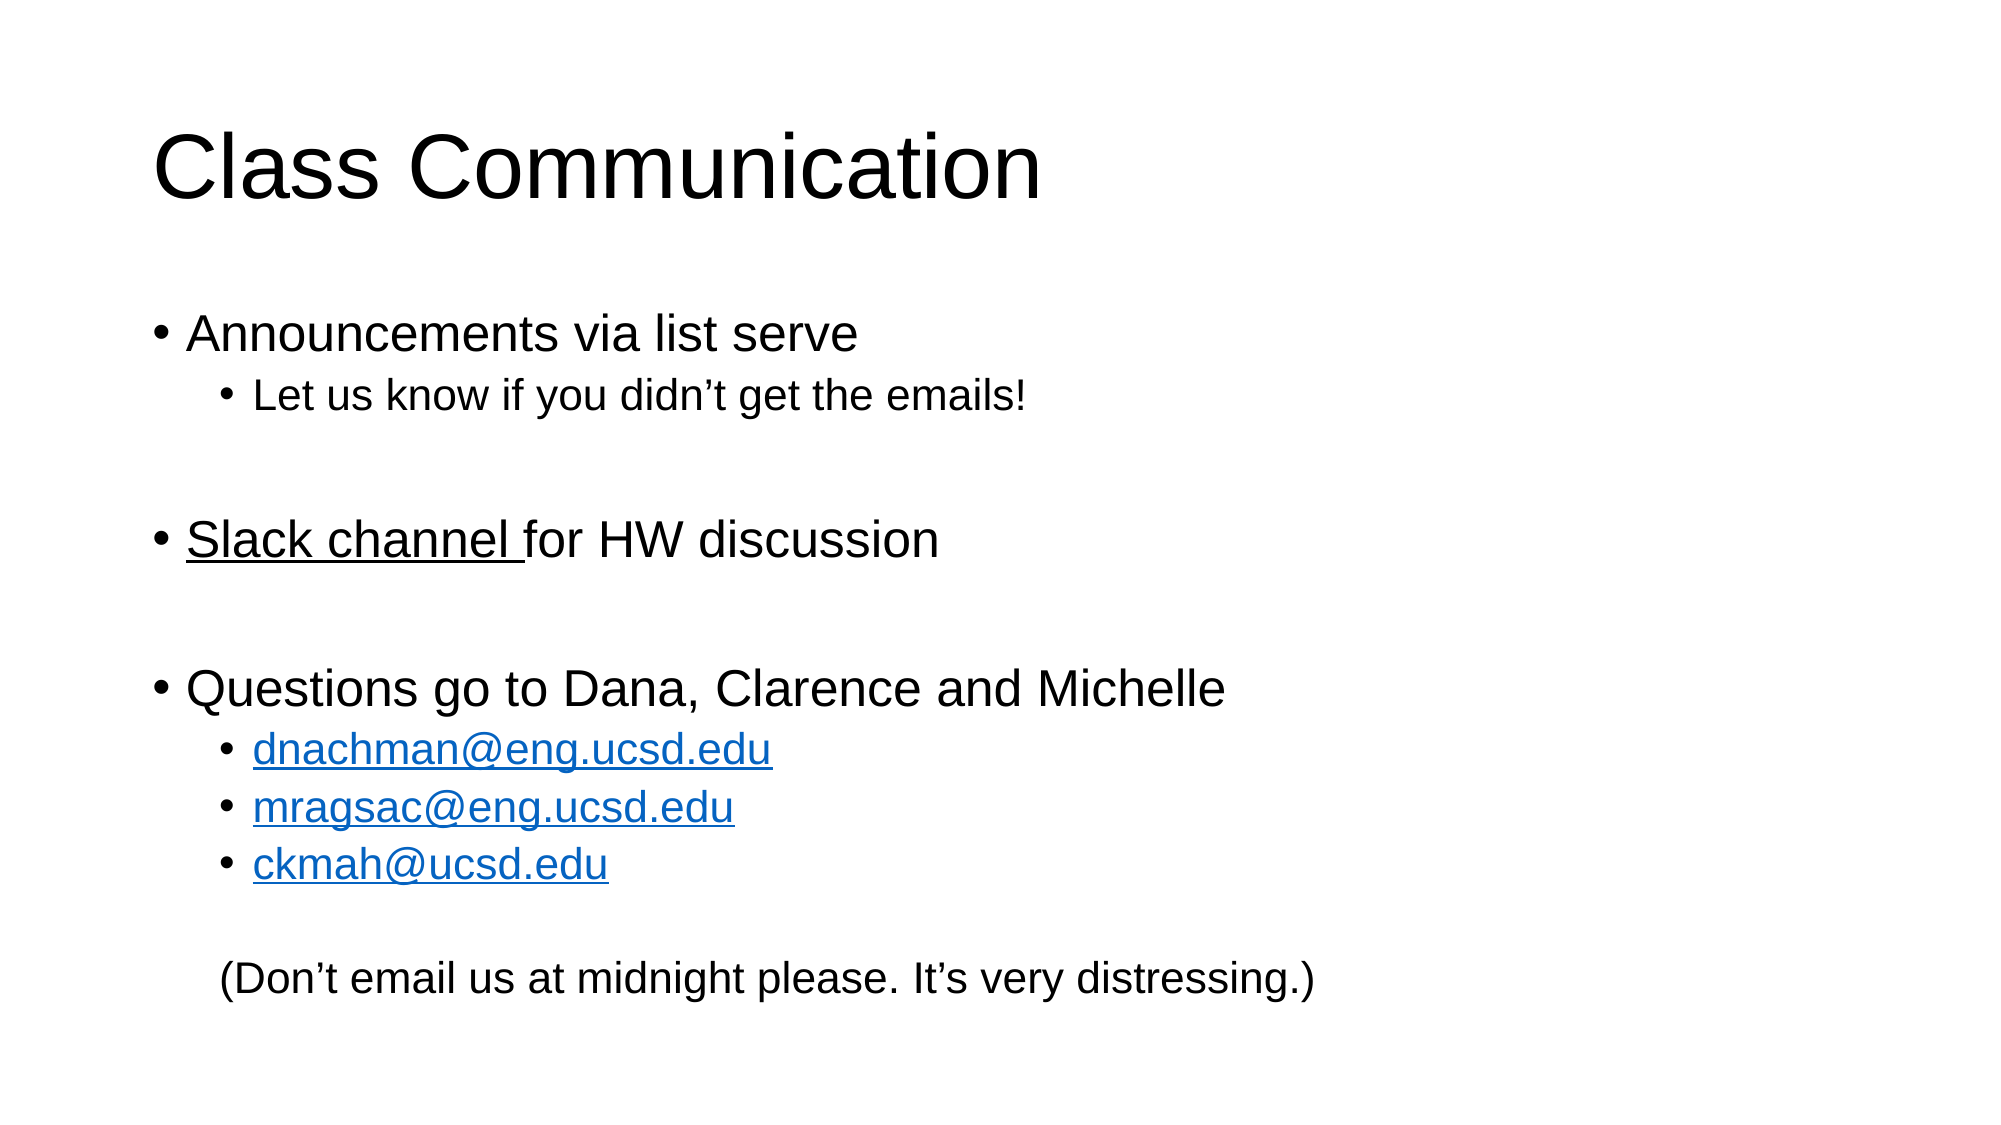

# Class Communication
Announcements via list serve
Let us know if you didn’t get the emails!

Slack channel for HW discussion

Questions go to Dana, Clarence and Michelle
dnachman@eng.ucsd.edu
mragsac@eng.ucsd.edu
ckmah@ucsd.edu

(Don’t email us at midnight please. It’s very distressing.)